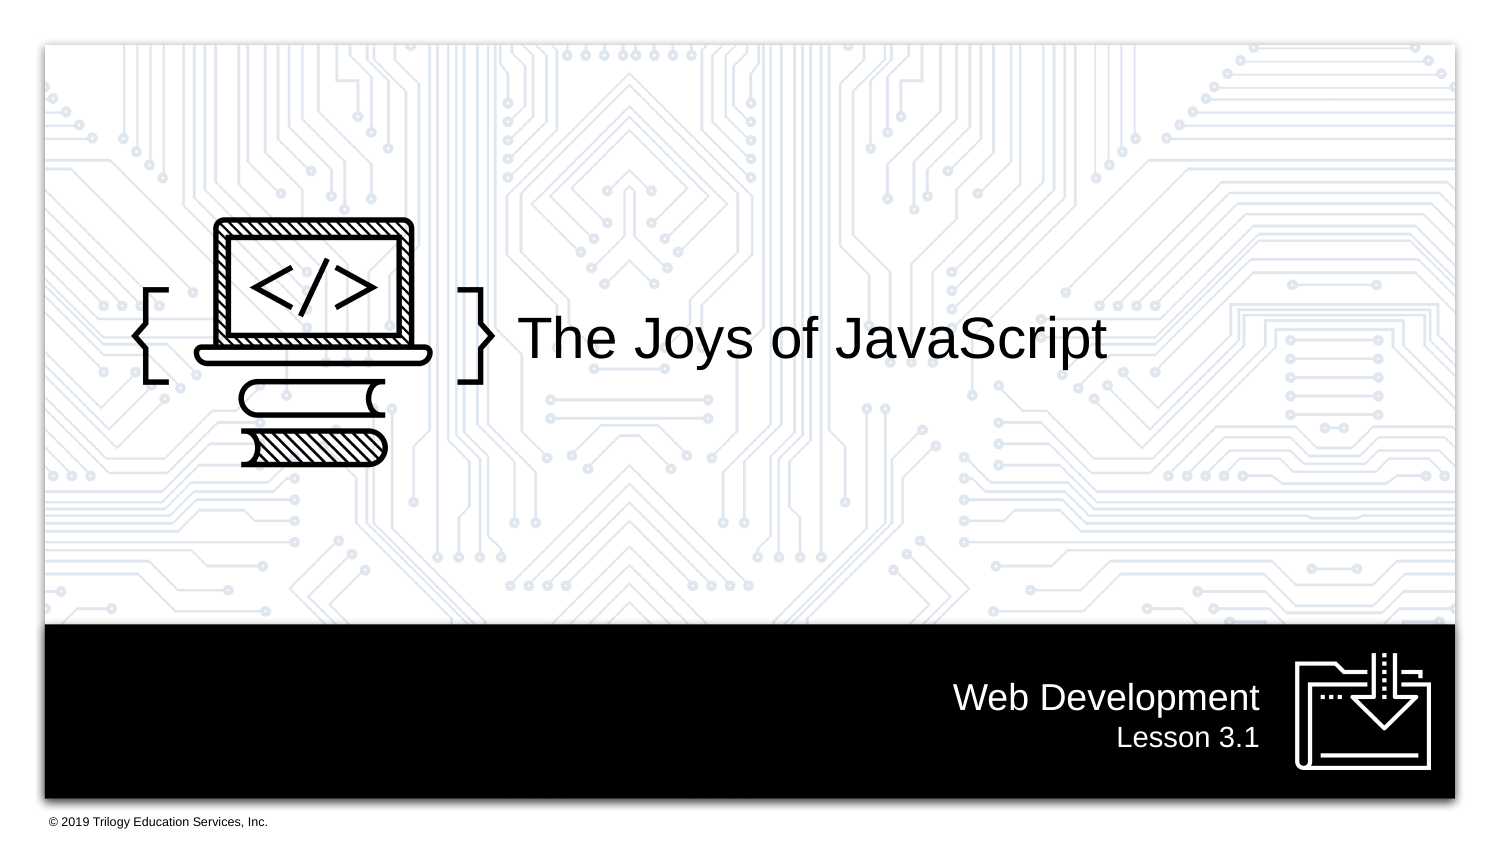

The Joys of JavaScript
# Lesson 3.1